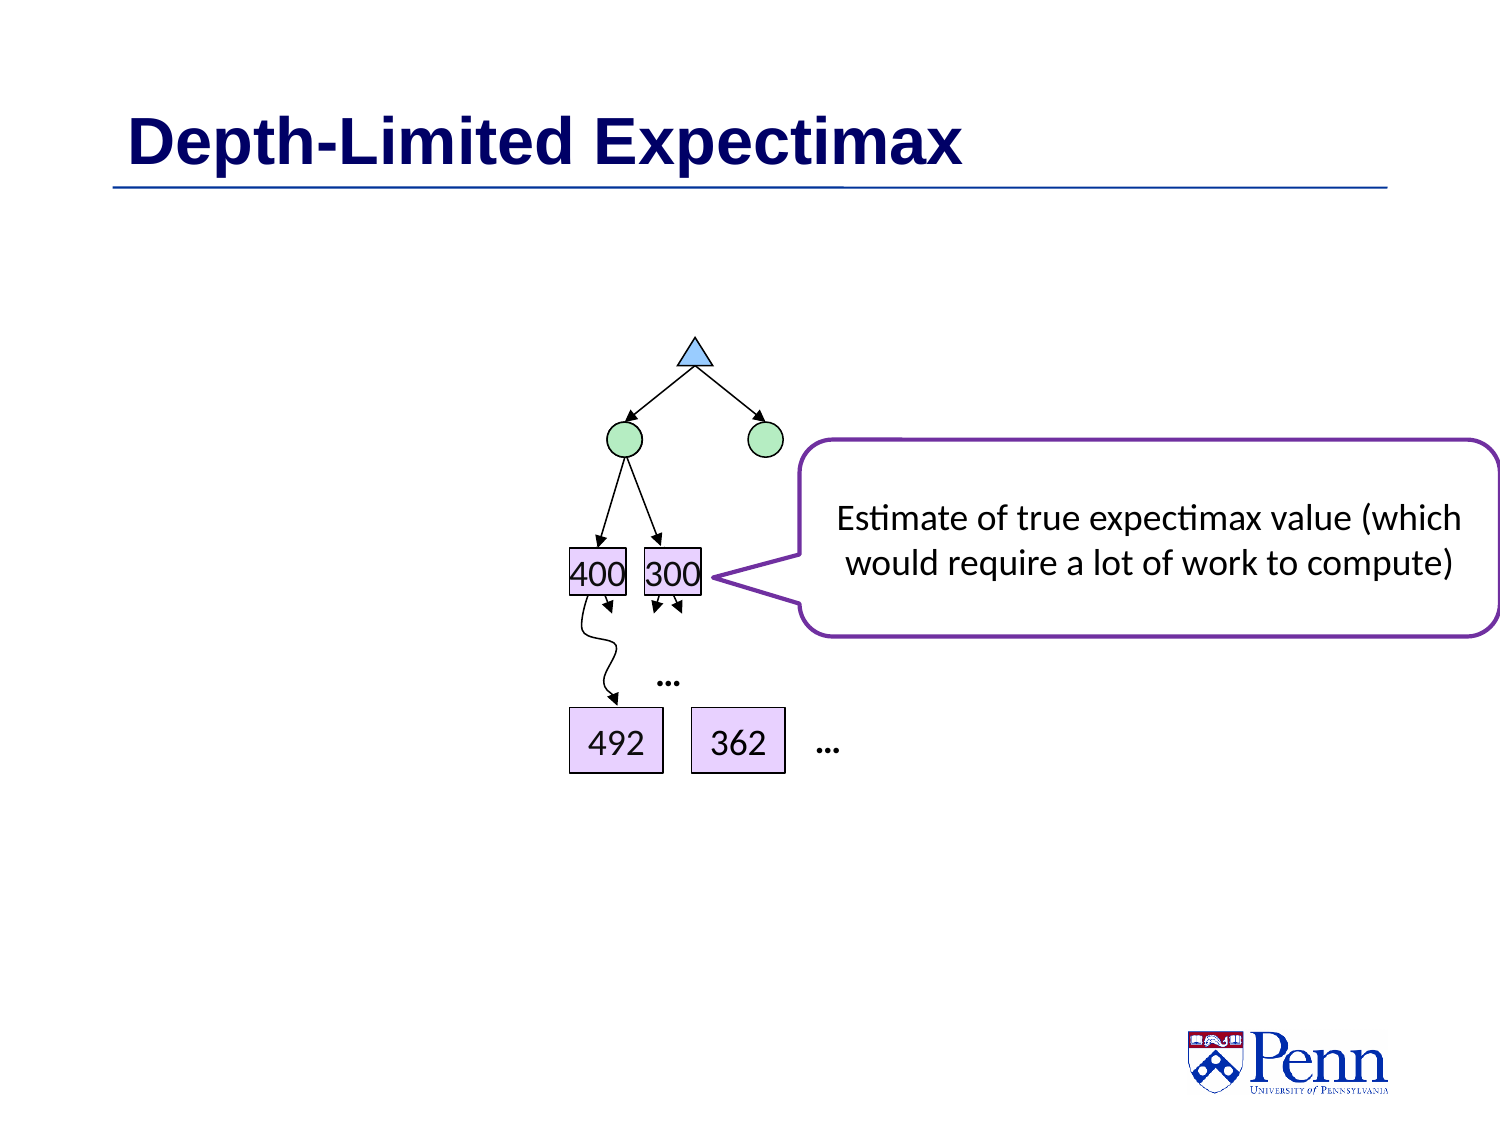

# Depth-Limited Expectimax

Estimate of true expectimax value (which would require a lot of work to compute)

…
400

300

…
492
362
…